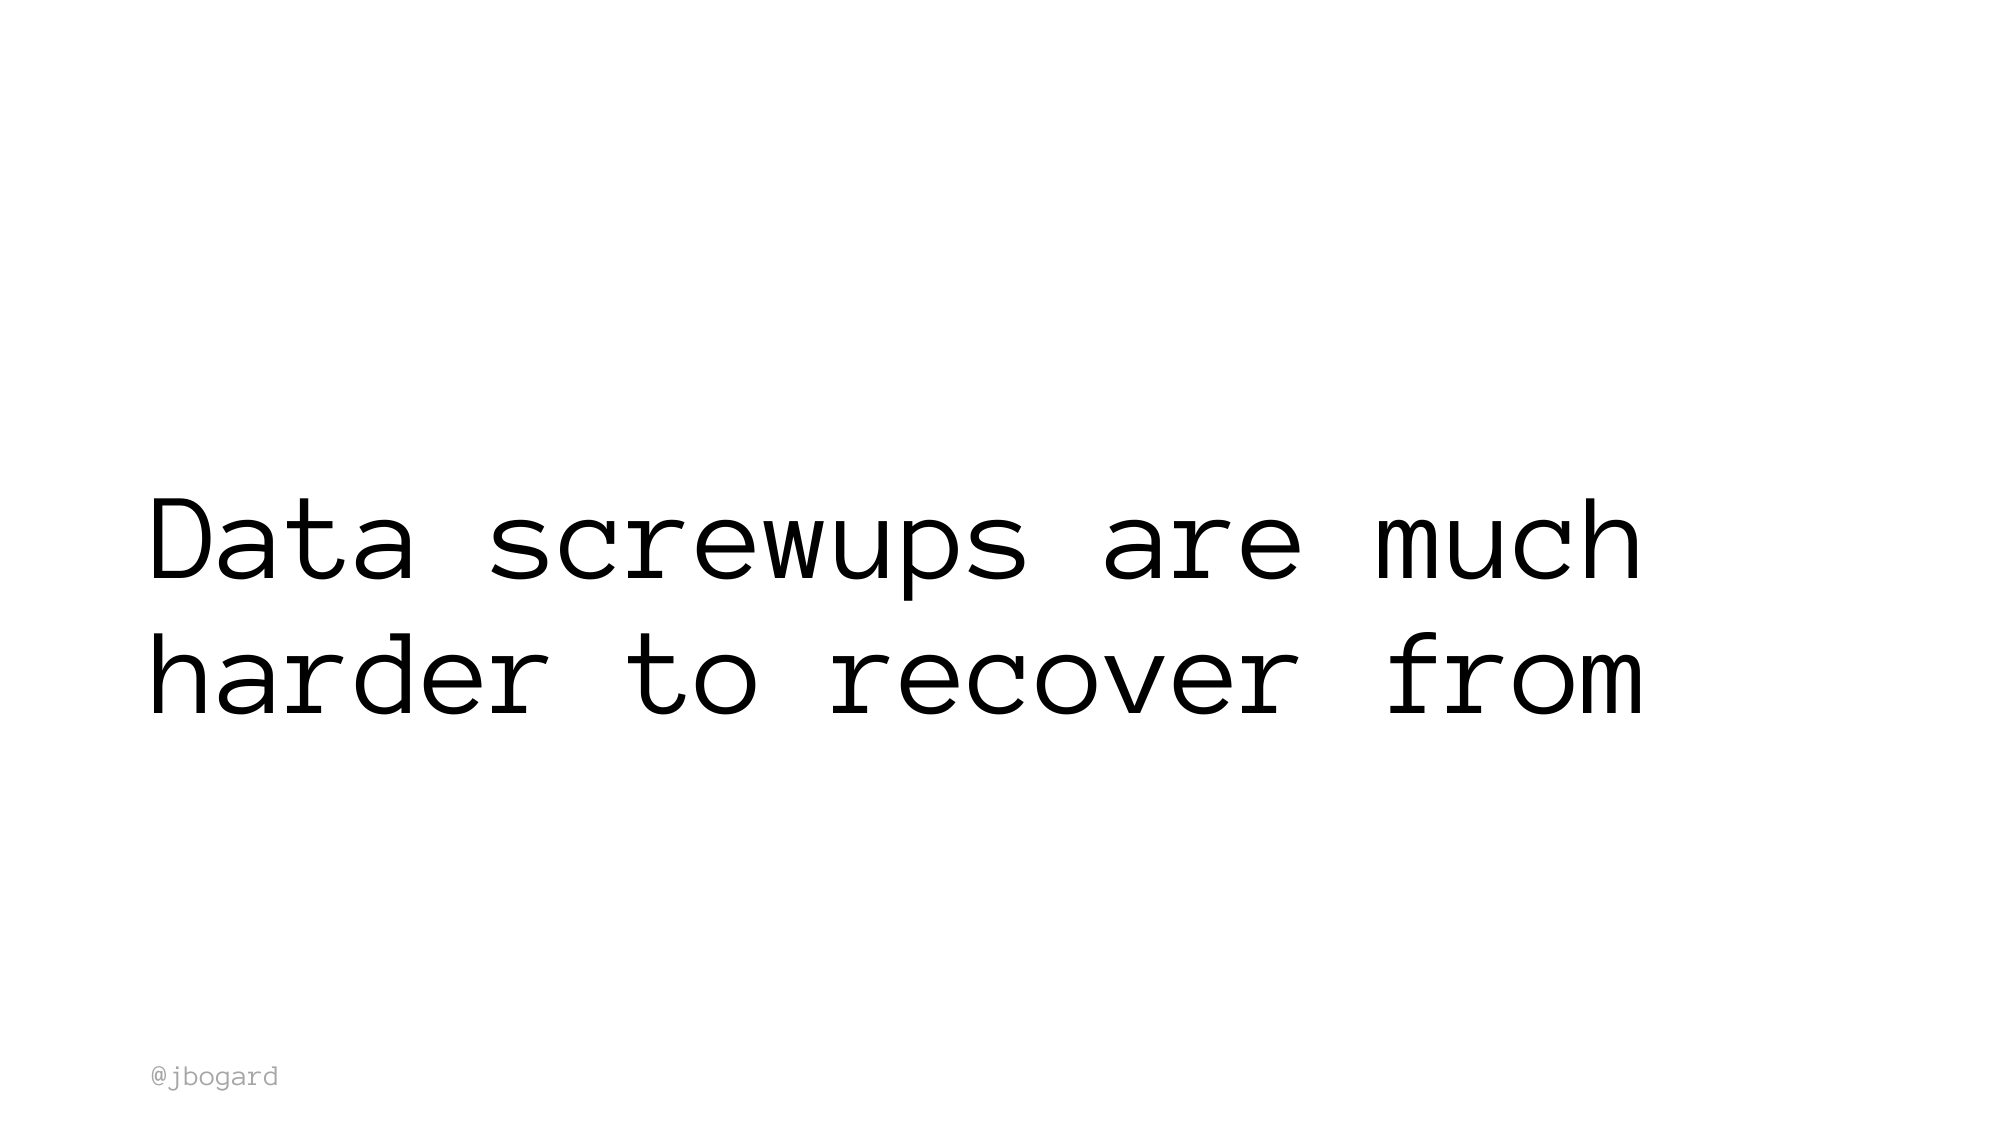

# Data screwups are much harder to recover from